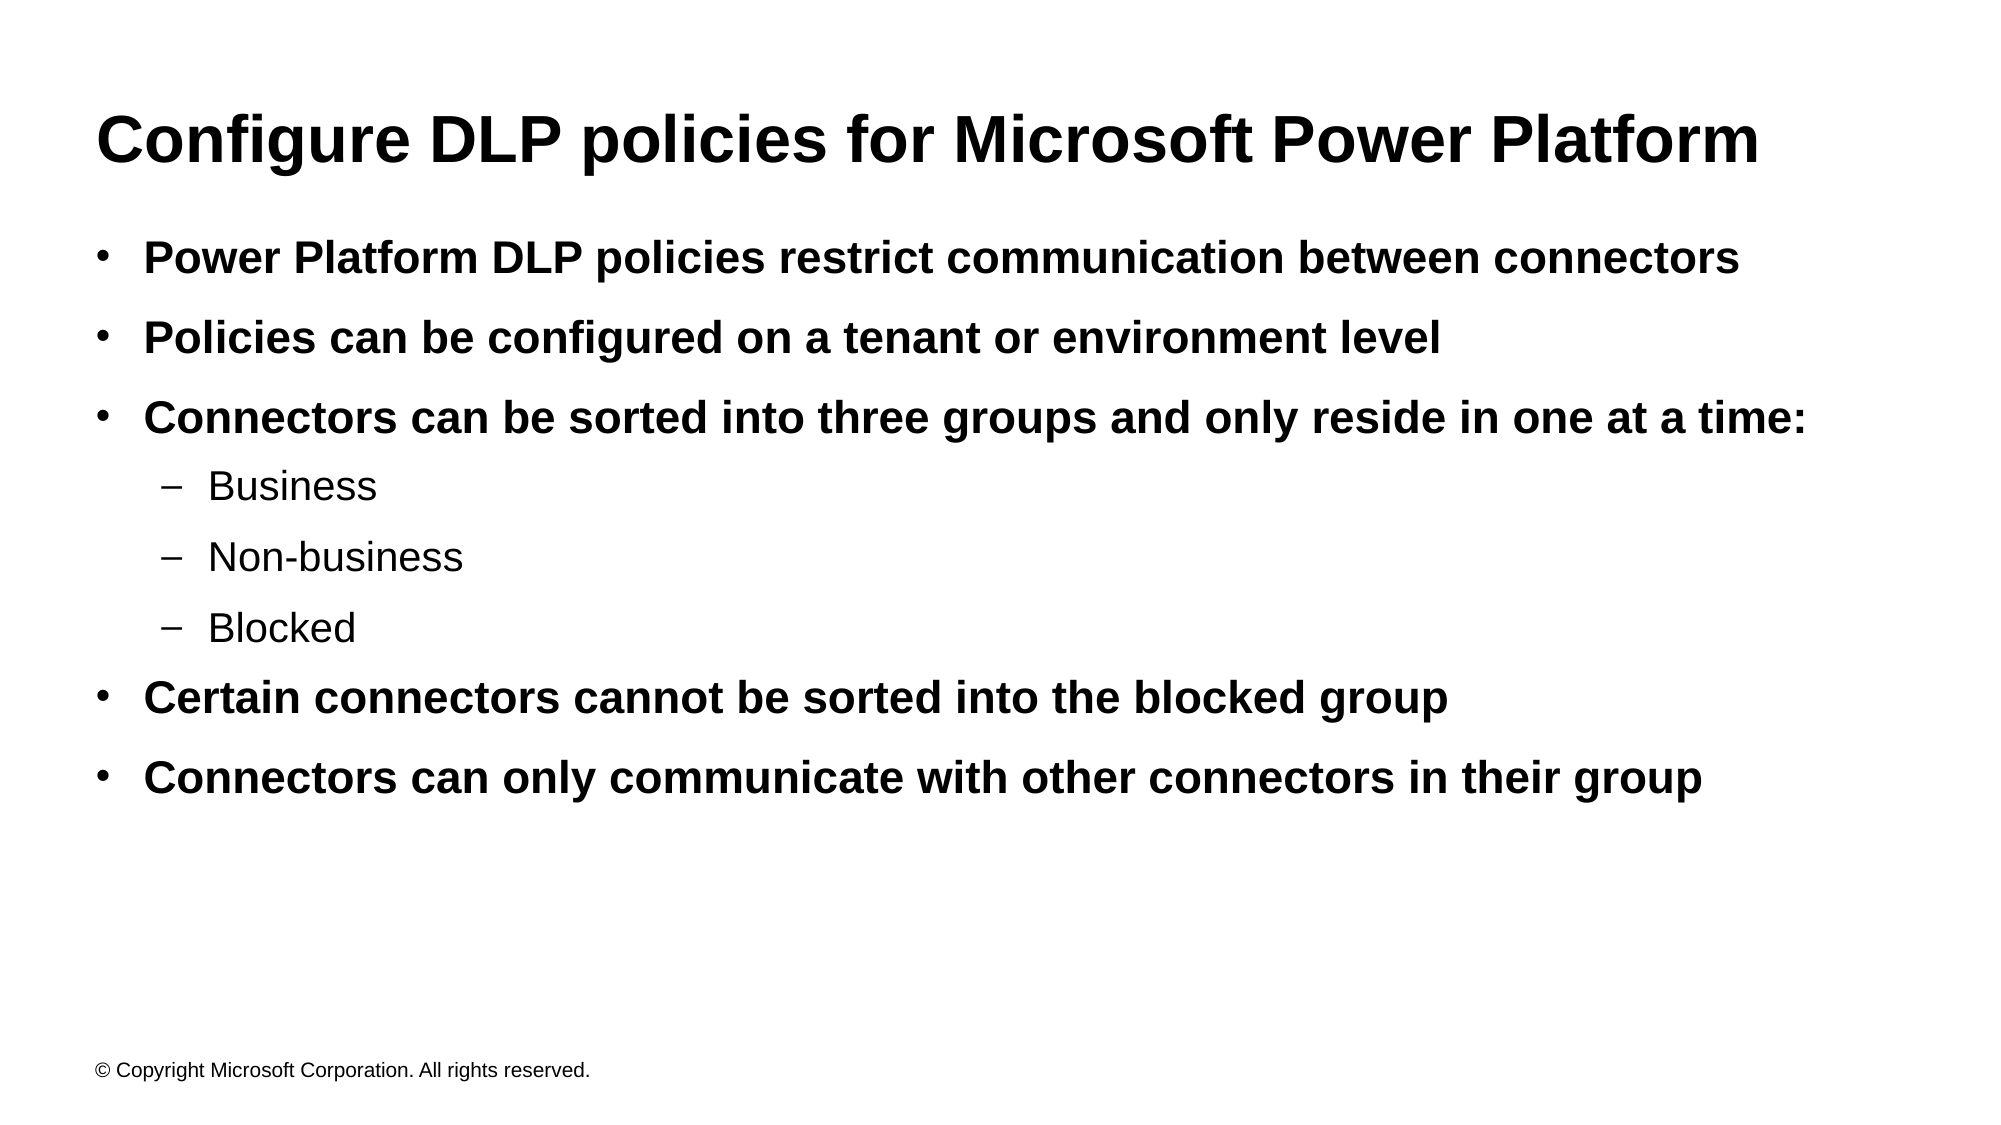

# Configure DLP policies for Microsoft Power Platform
Power Platform DLP policies restrict communication between connectors
Policies can be configured on a tenant or environment level
Connectors can be sorted into three groups and only reside in one at a time:
Business
Non-business
Blocked
Certain connectors cannot be sorted into the blocked group
Connectors can only communicate with other connectors in their group